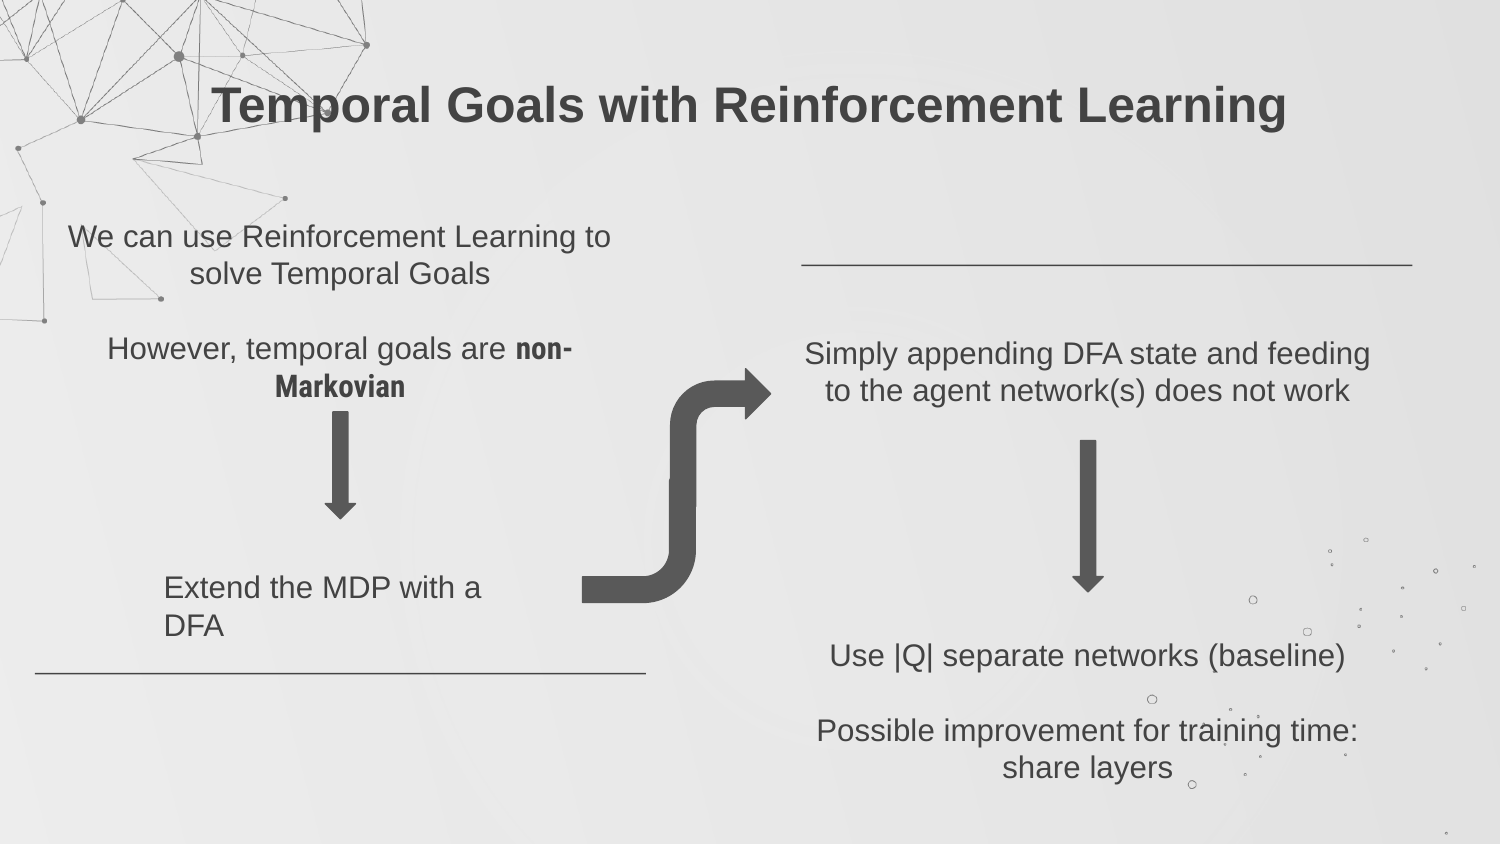

# Temporal Goals with Reinforcement Learning
We can use Reinforcement Learning to solve Temporal Goals

However, temporal goals are non-Markovian
Simply appending DFA state and feeding to the agent network(s) does not work

Extend the MDP with a DFA

Use |Q| separate networks (baseline)

Possible improvement for training time: share layers